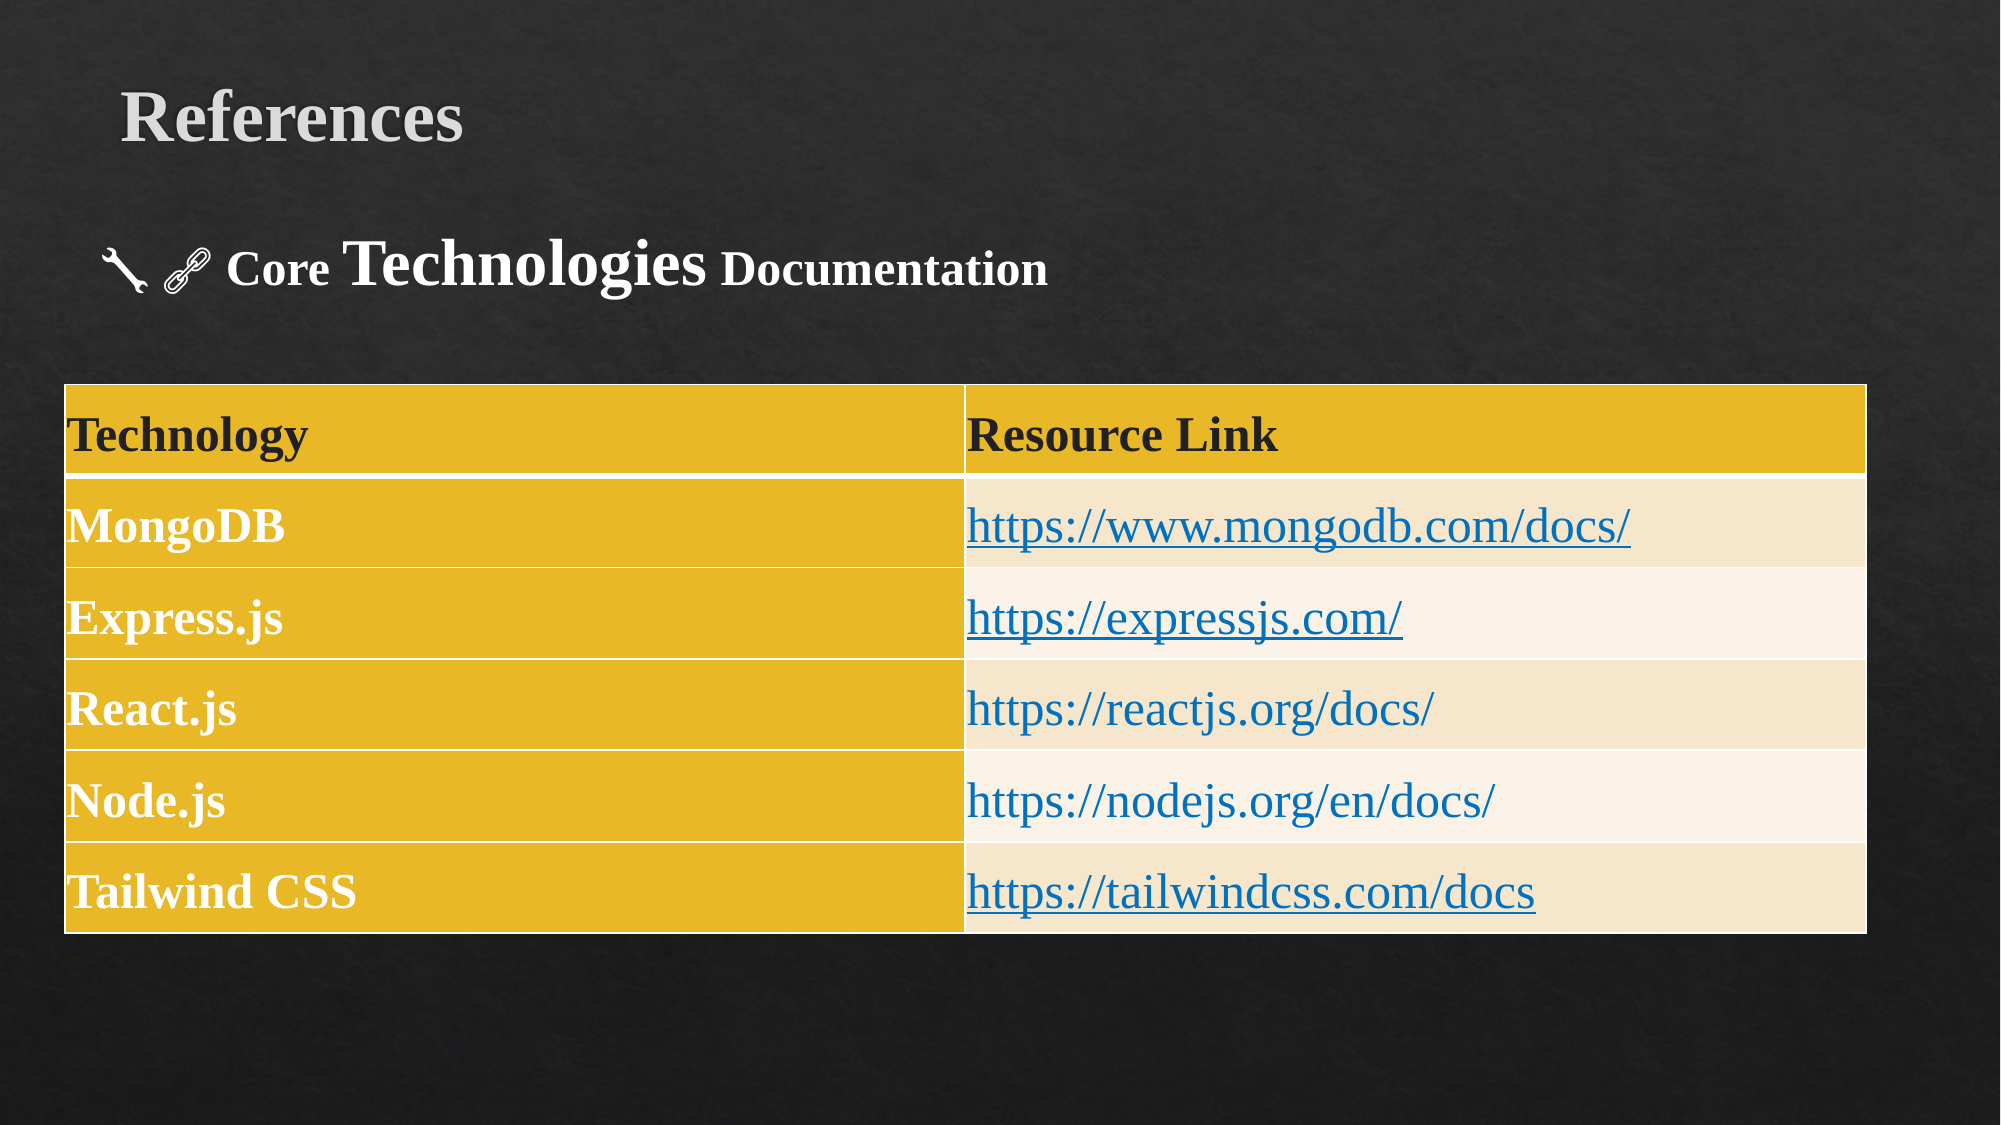

# References
🔧 🔗 Core Technologies Documentation
| Technology | Resource Link |
| --- | --- |
| MongoDB | https://www.mongodb.com/docs/ |
| Express.js | https://expressjs.com/ |
| React.js | https://reactjs.org/docs/ |
| Node.js | https://nodejs.org/en/docs/ |
| Tailwind CSS | https://tailwindcss.com/docs |